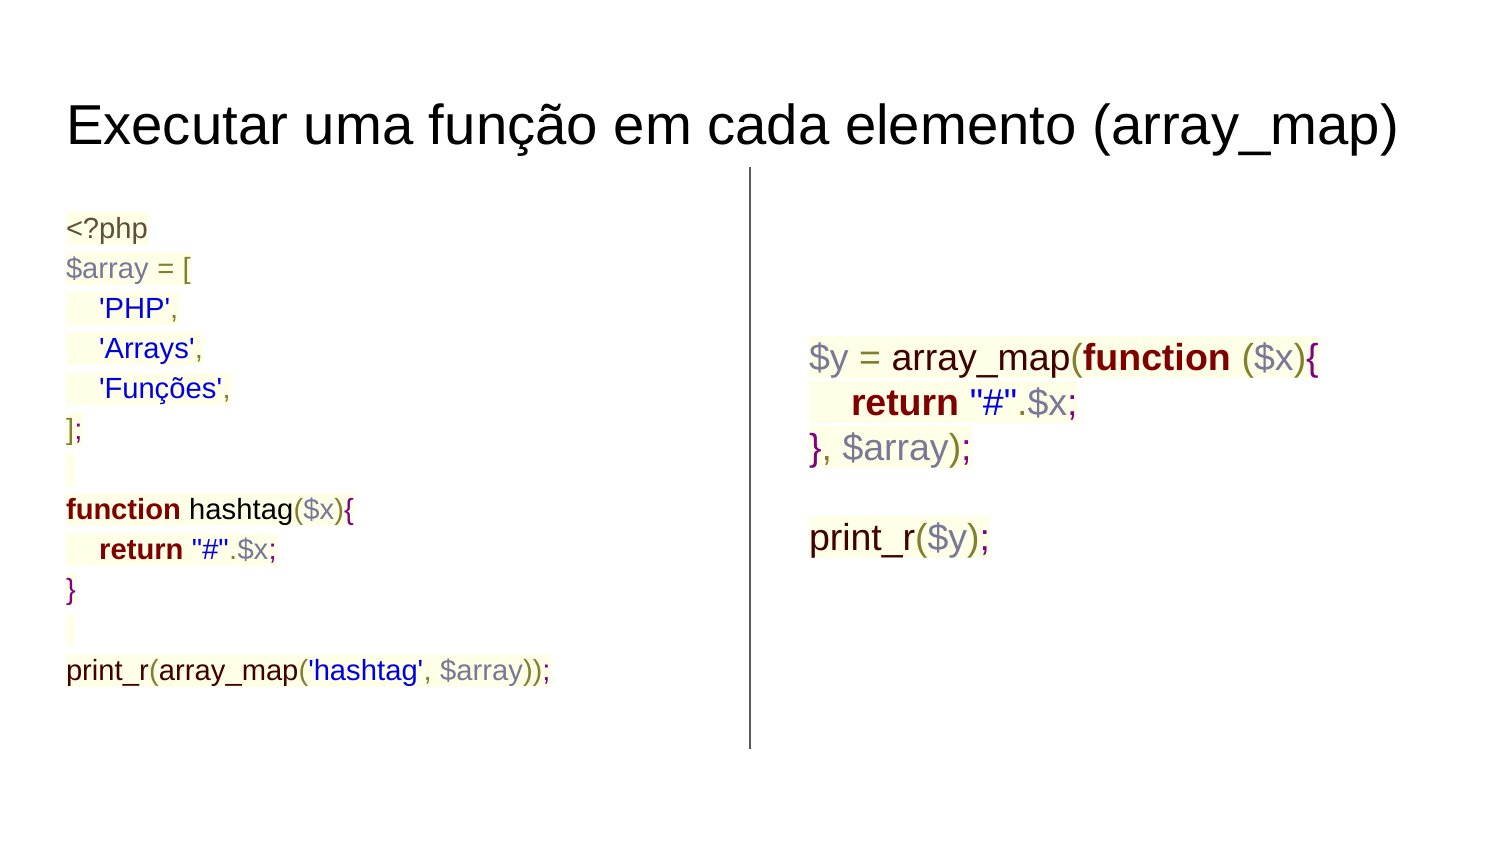

# Executar uma função em cada elemento (array_map)
<?php
$array = [
    'PHP',
    'Arrays',
    'Funções',
];
function hashtag($x){
    return "#".$x;
}
print_r(array_map('hashtag', $array));

$y = array_map(function ($x){
    return "#".$x;
}, $array);
print_r($y);